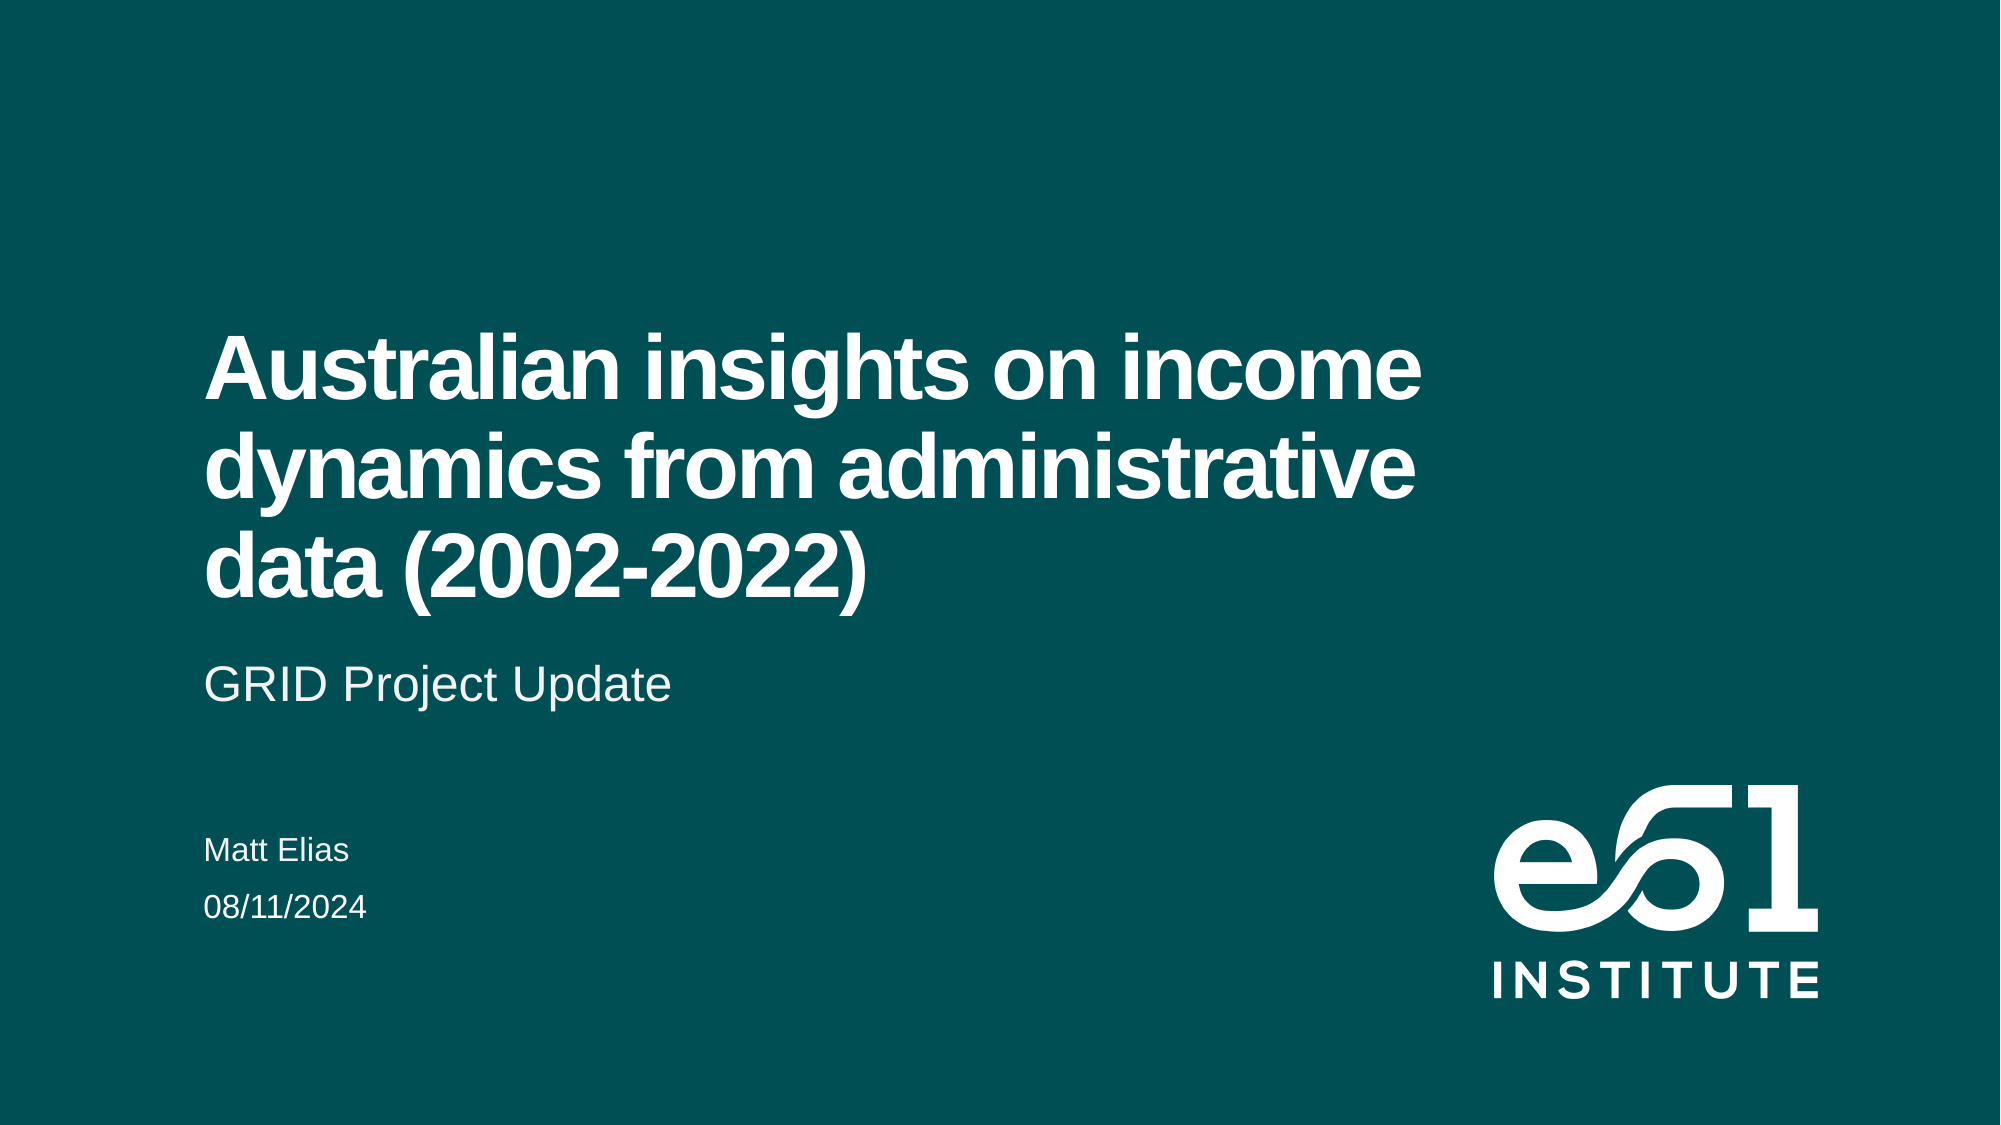

# Australian insights on income dynamics from administrative data (2002-2022)
GRID Project Update
Matt Elias
08/11/2024